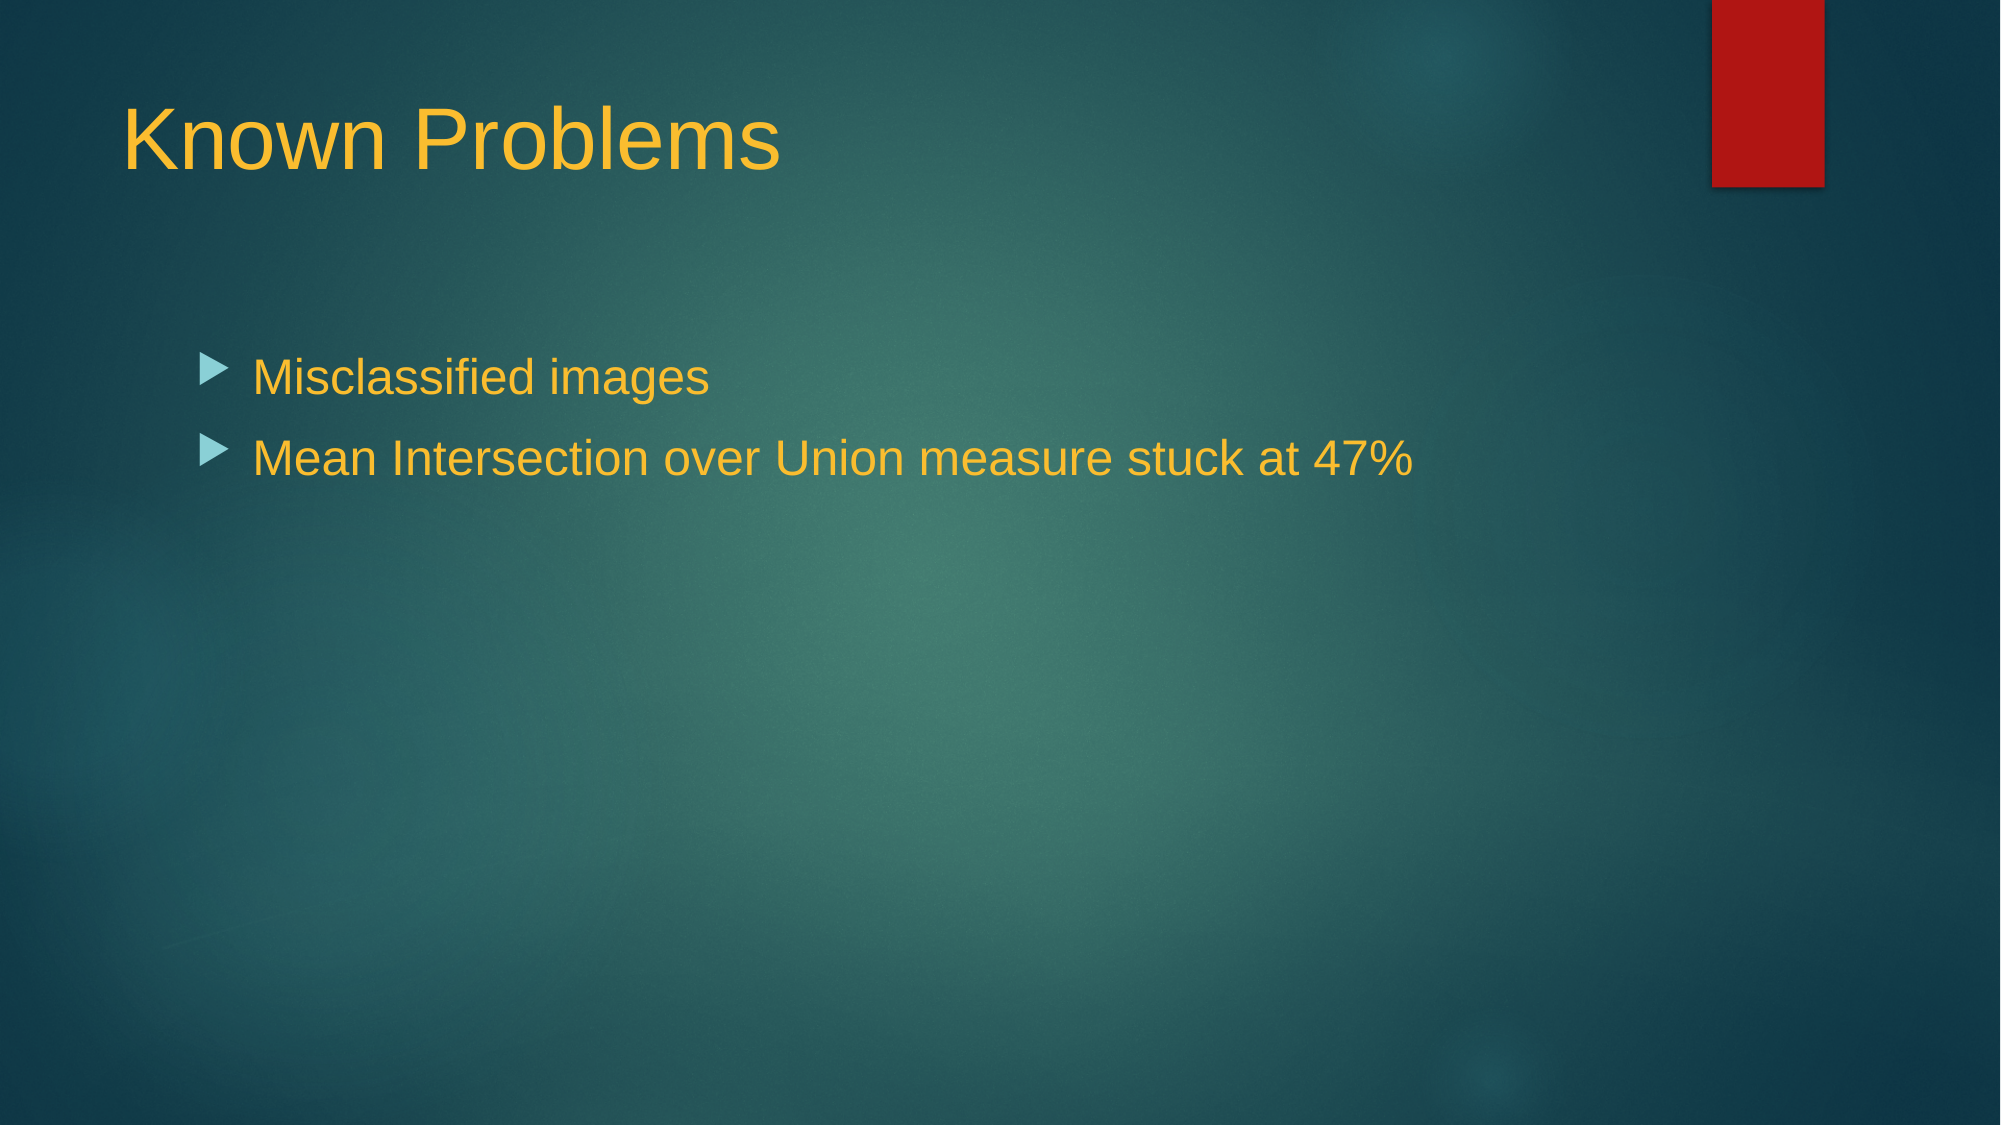

# Known Problems
Misclassified images
Mean Intersection over Union measure stuck at 47%